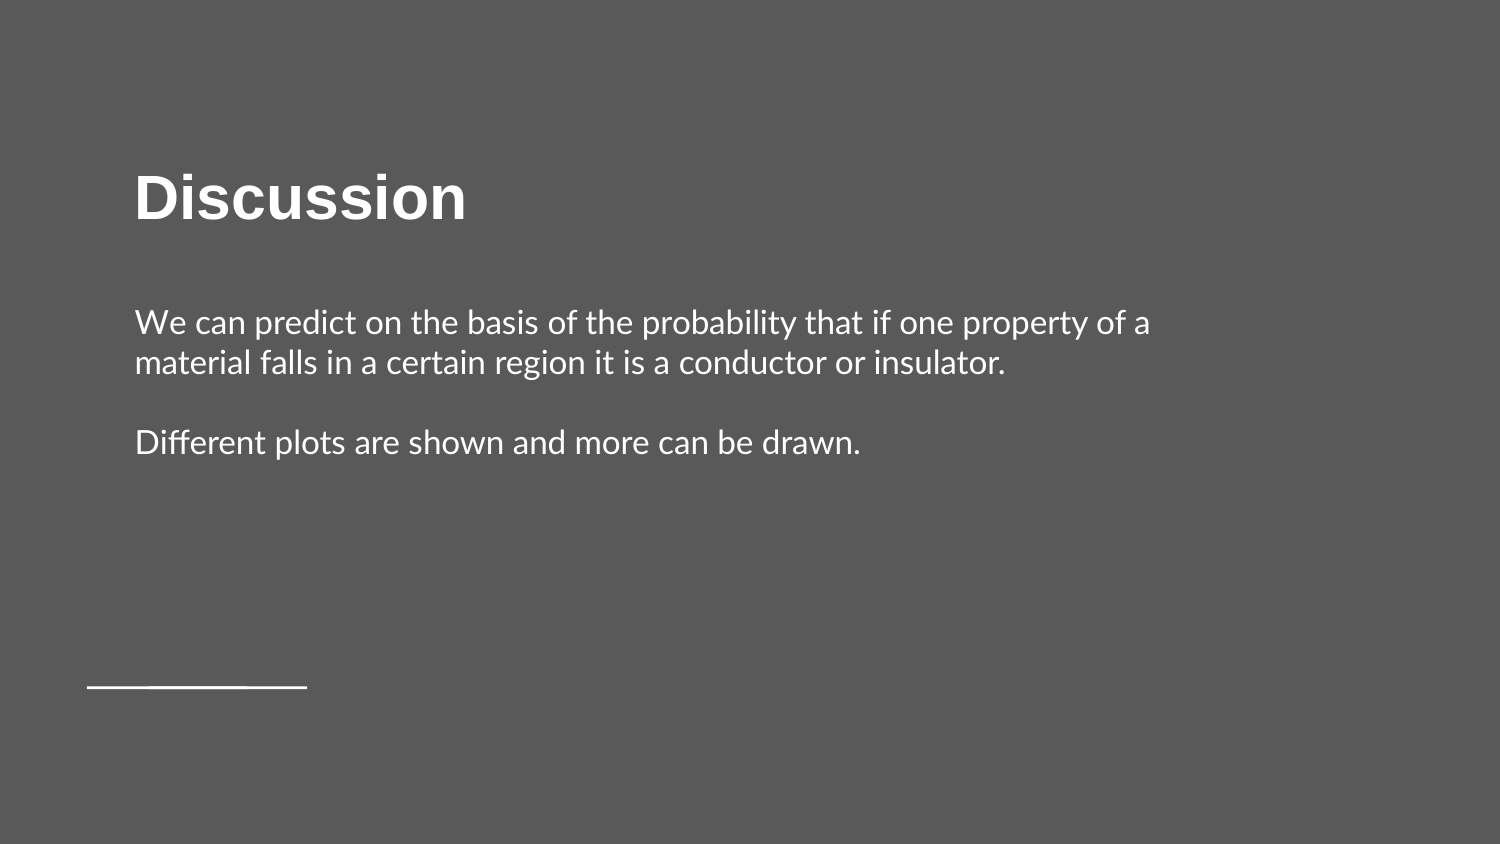

# Discussion
We can predict on the basis of the probability that if one property of a material falls in a certain region it is a conductor or insulator.
Different plots are shown and more can be drawn.